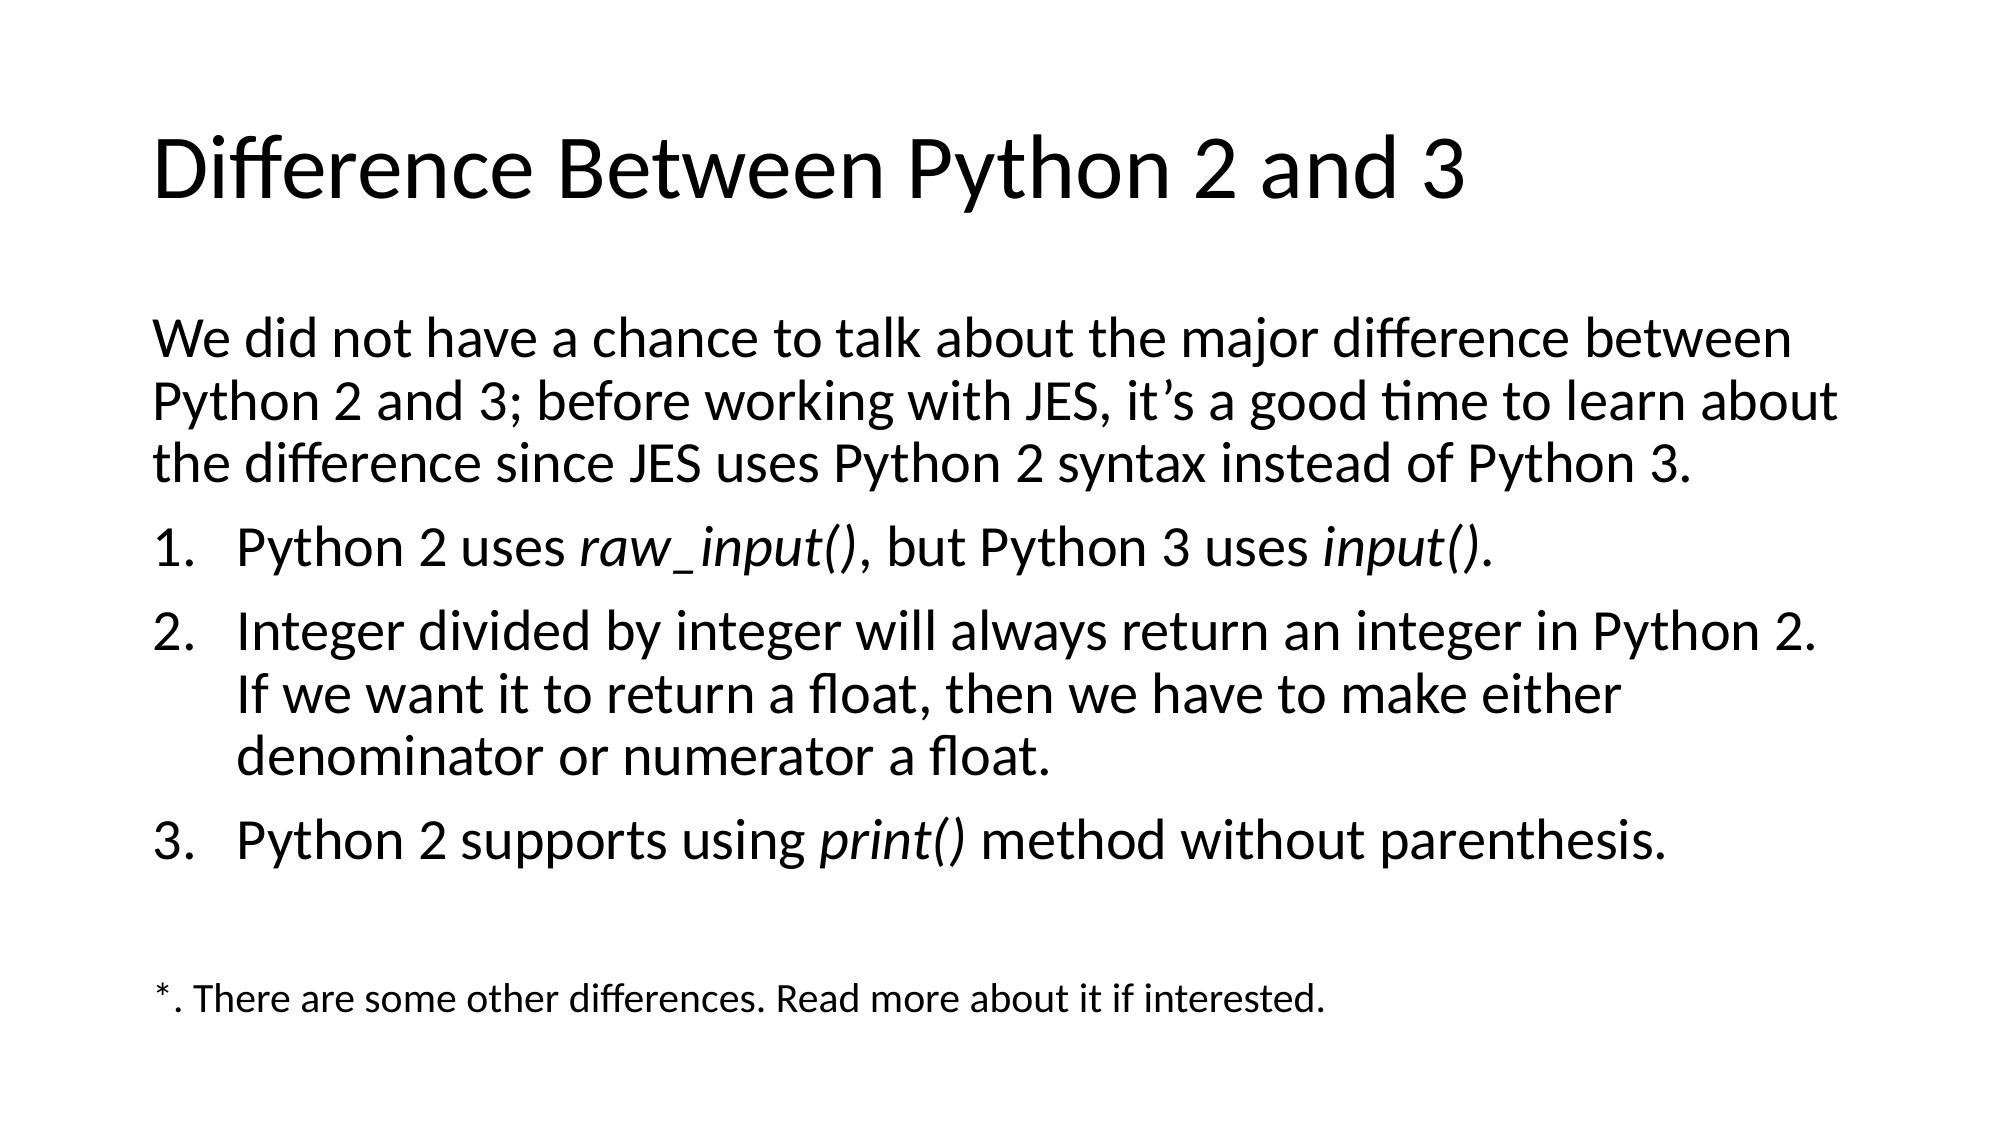

# Difference Between Python 2 and 3
We did not have a chance to talk about the major difference between Python 2 and 3; before working with JES, it’s a good time to learn about the difference since JES uses Python 2 syntax instead of Python 3.
Python 2 uses raw_input(), but Python 3 uses input().
Integer divided by integer will always return an integer in Python 2. If we want it to return a float, then we have to make either denominator or numerator a float.
Python 2 supports using print() method without parenthesis.

*. There are some other differences. Read more about it if interested.